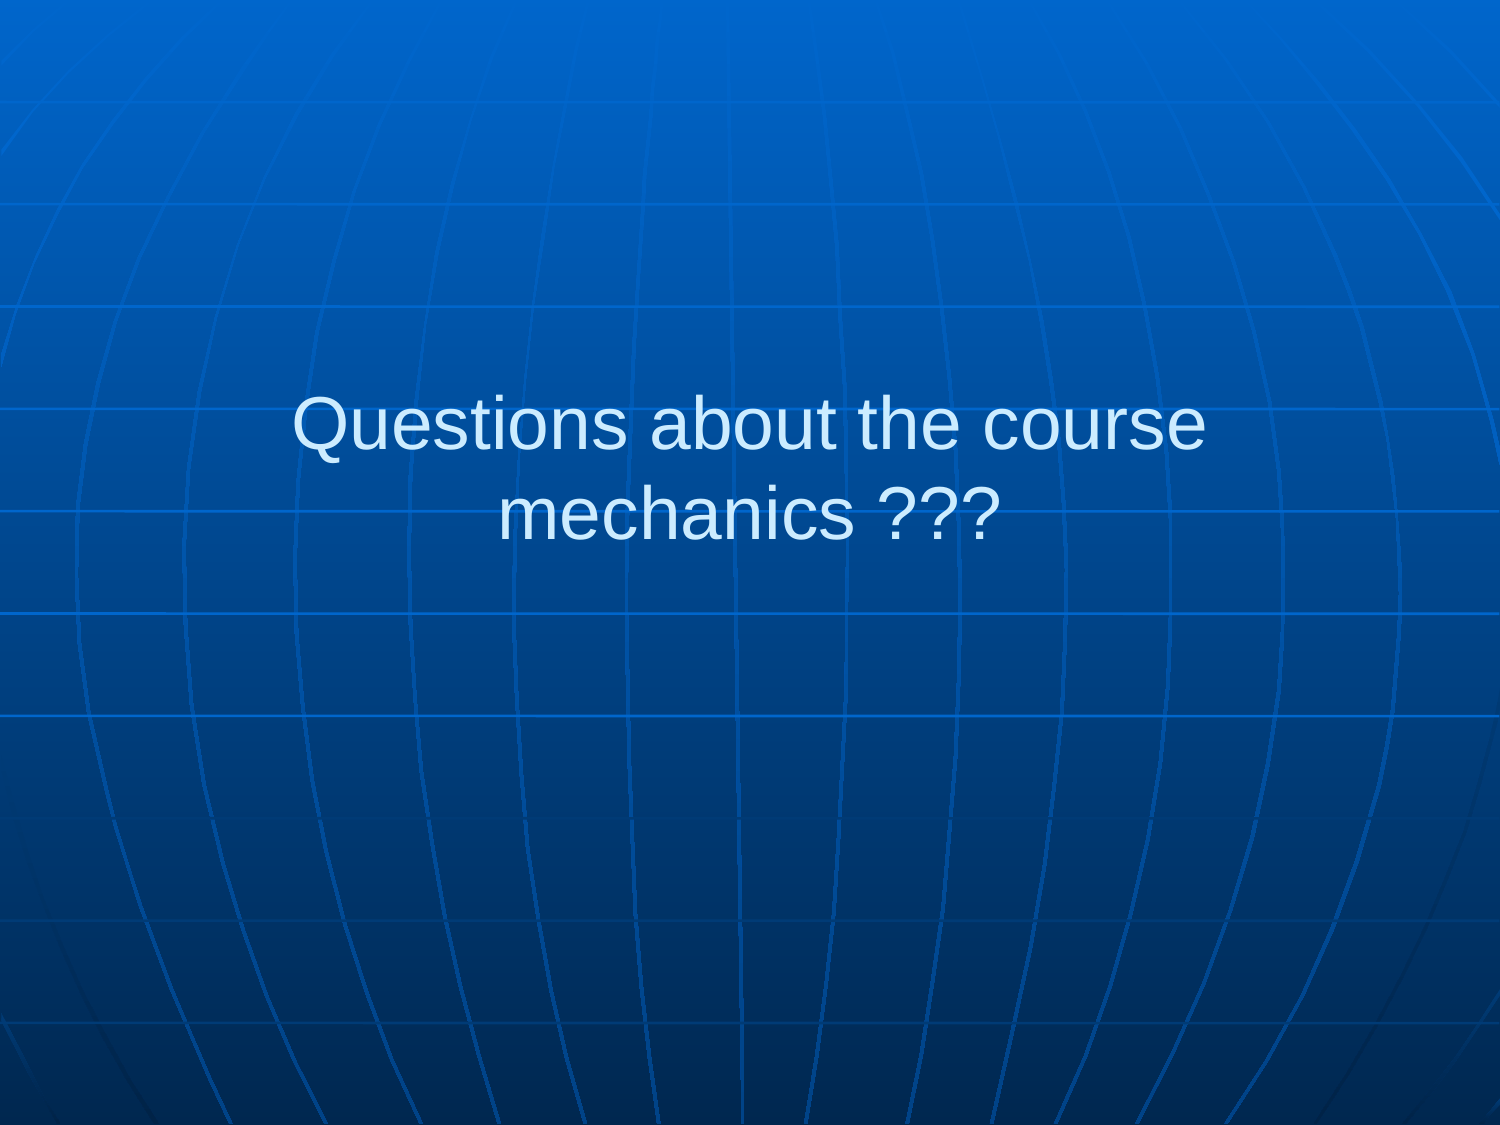

# Questions about the course mechanics ???